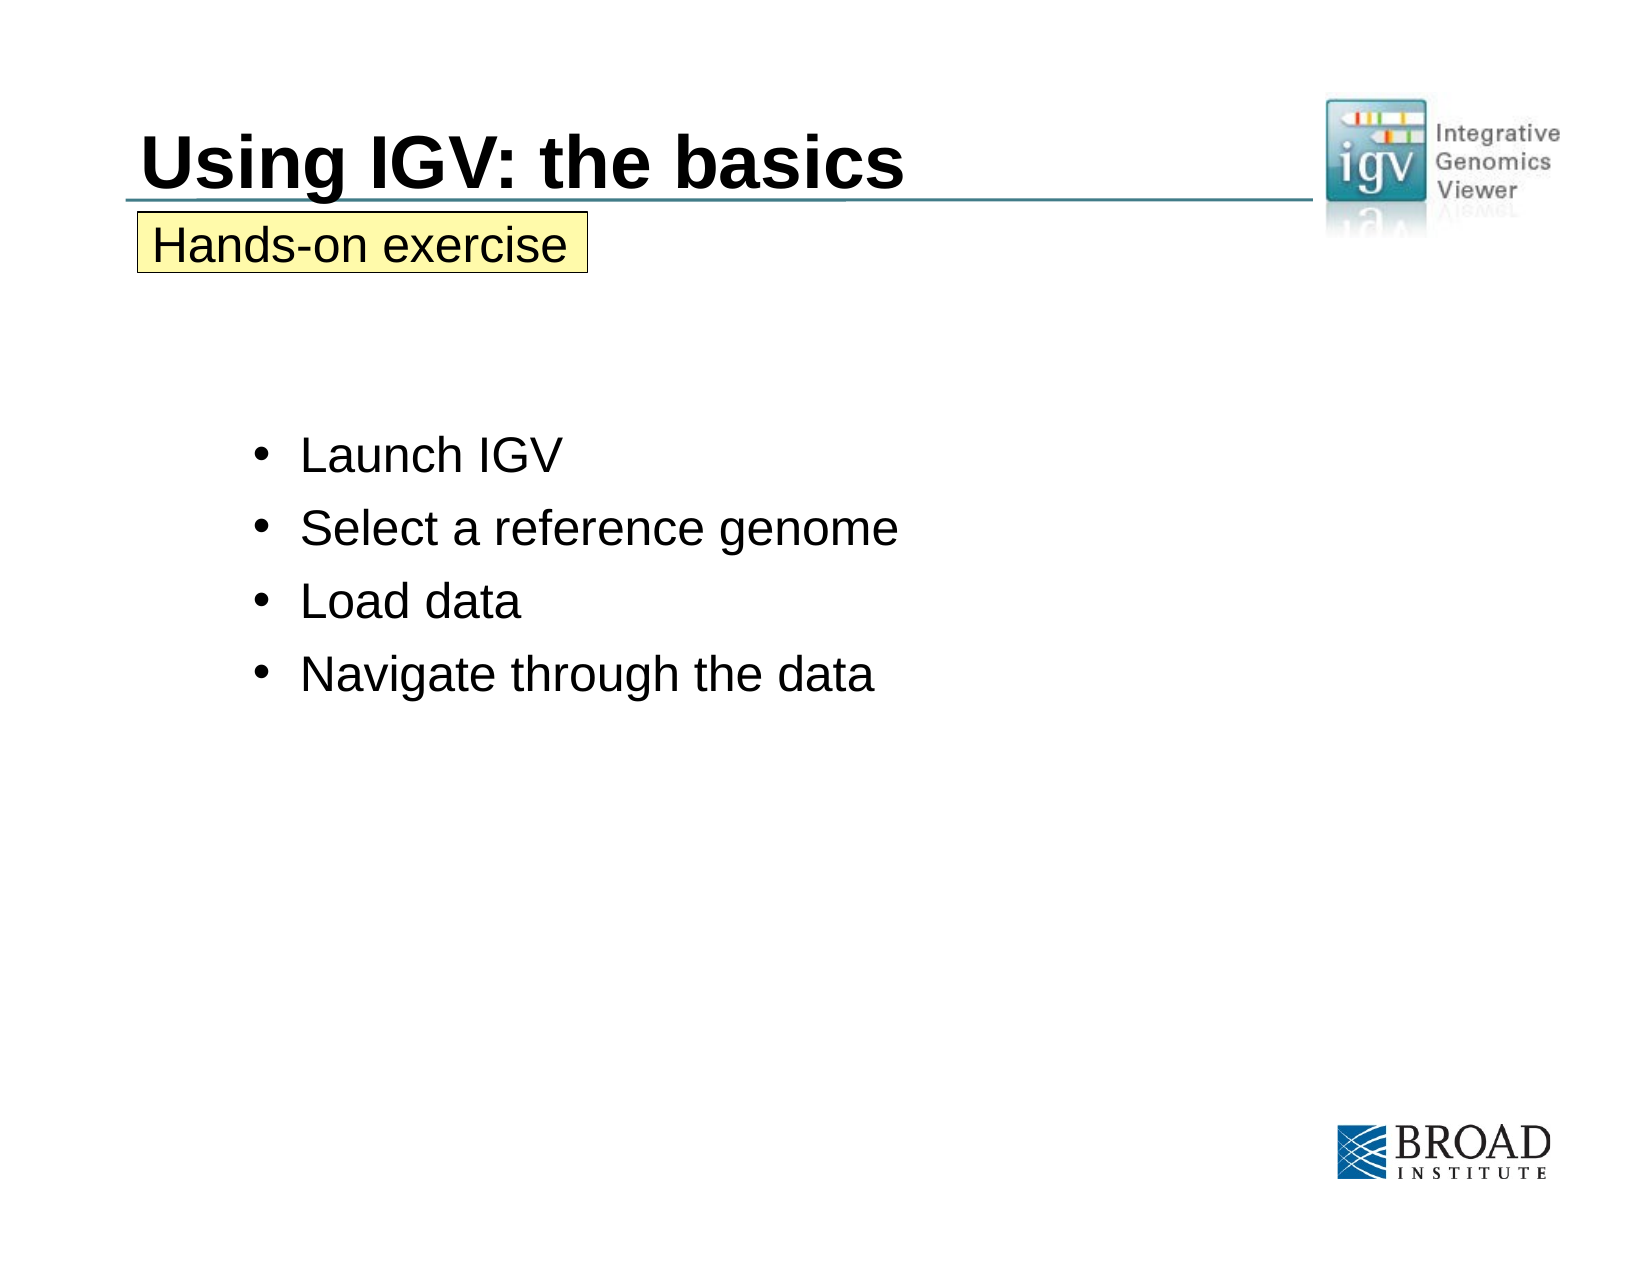

# Using IGV: the basics
Hands-on exercise
Launch IGV
Select a reference genome
Load data
Navigate through the data